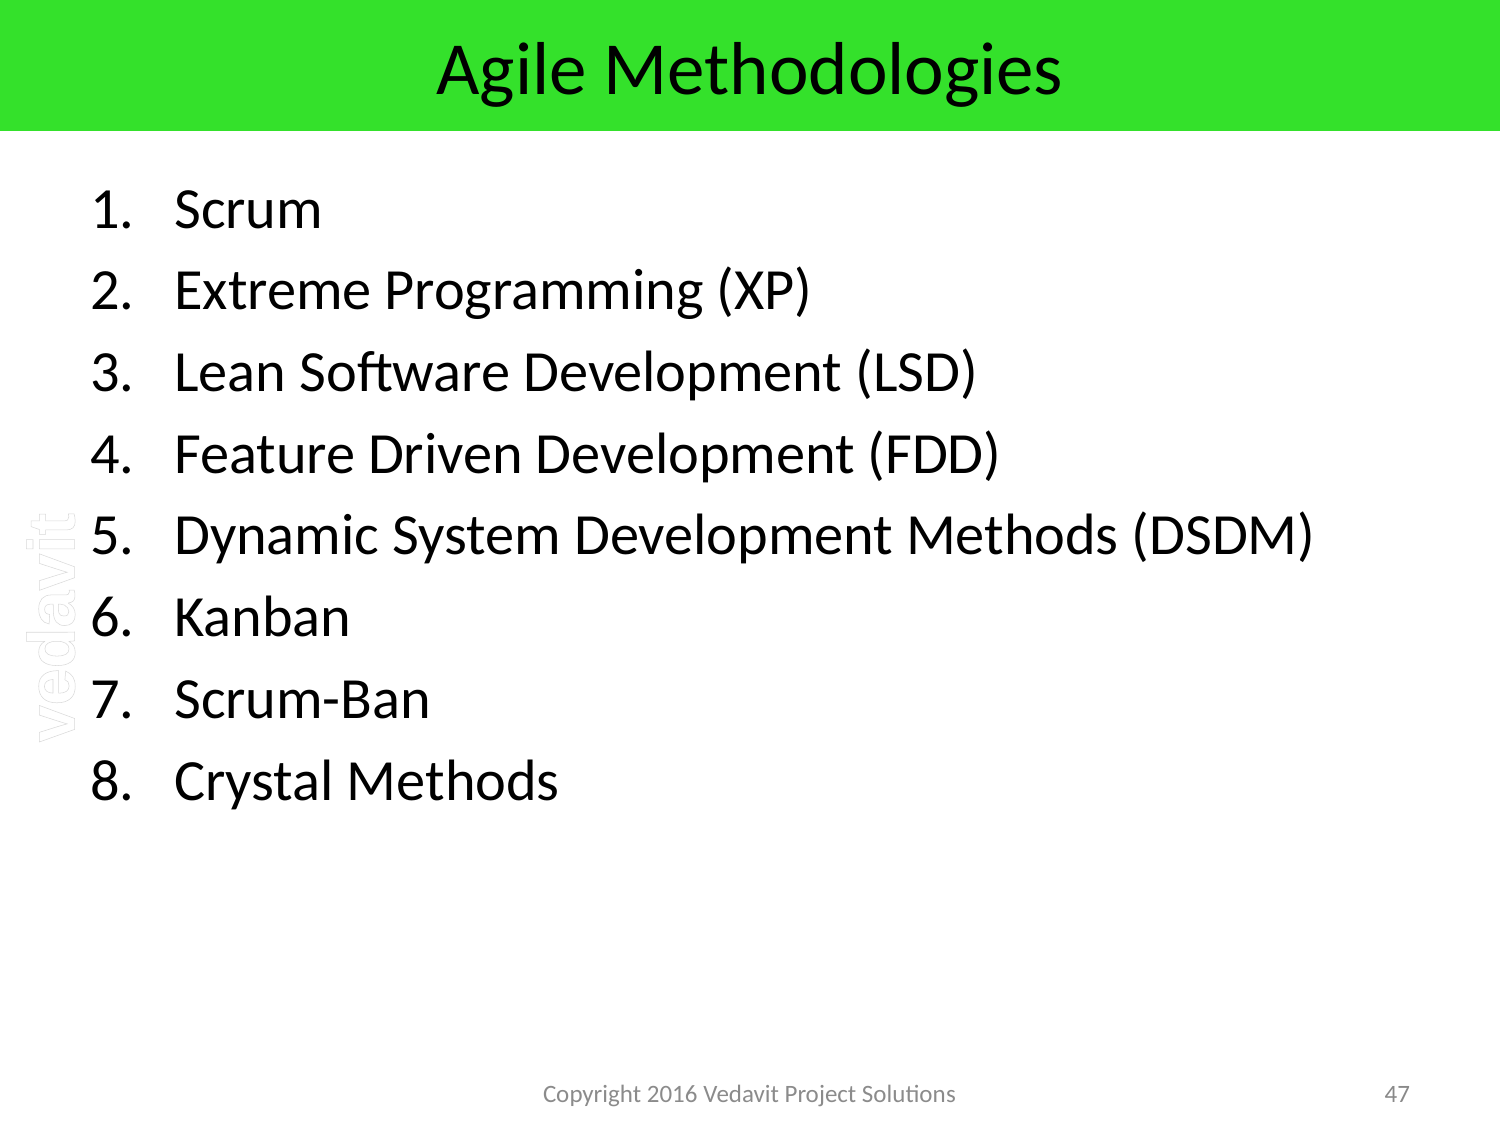

# Agile Methodologies
Scrum
Extreme Programming (XP)
Lean Software Development (LSD)
Feature Driven Development (FDD)
Dynamic System Development Methods (DSDM)
Kanban
Scrum-Ban
Crystal Methods
Copyright 2016 Vedavit Project Solutions
47